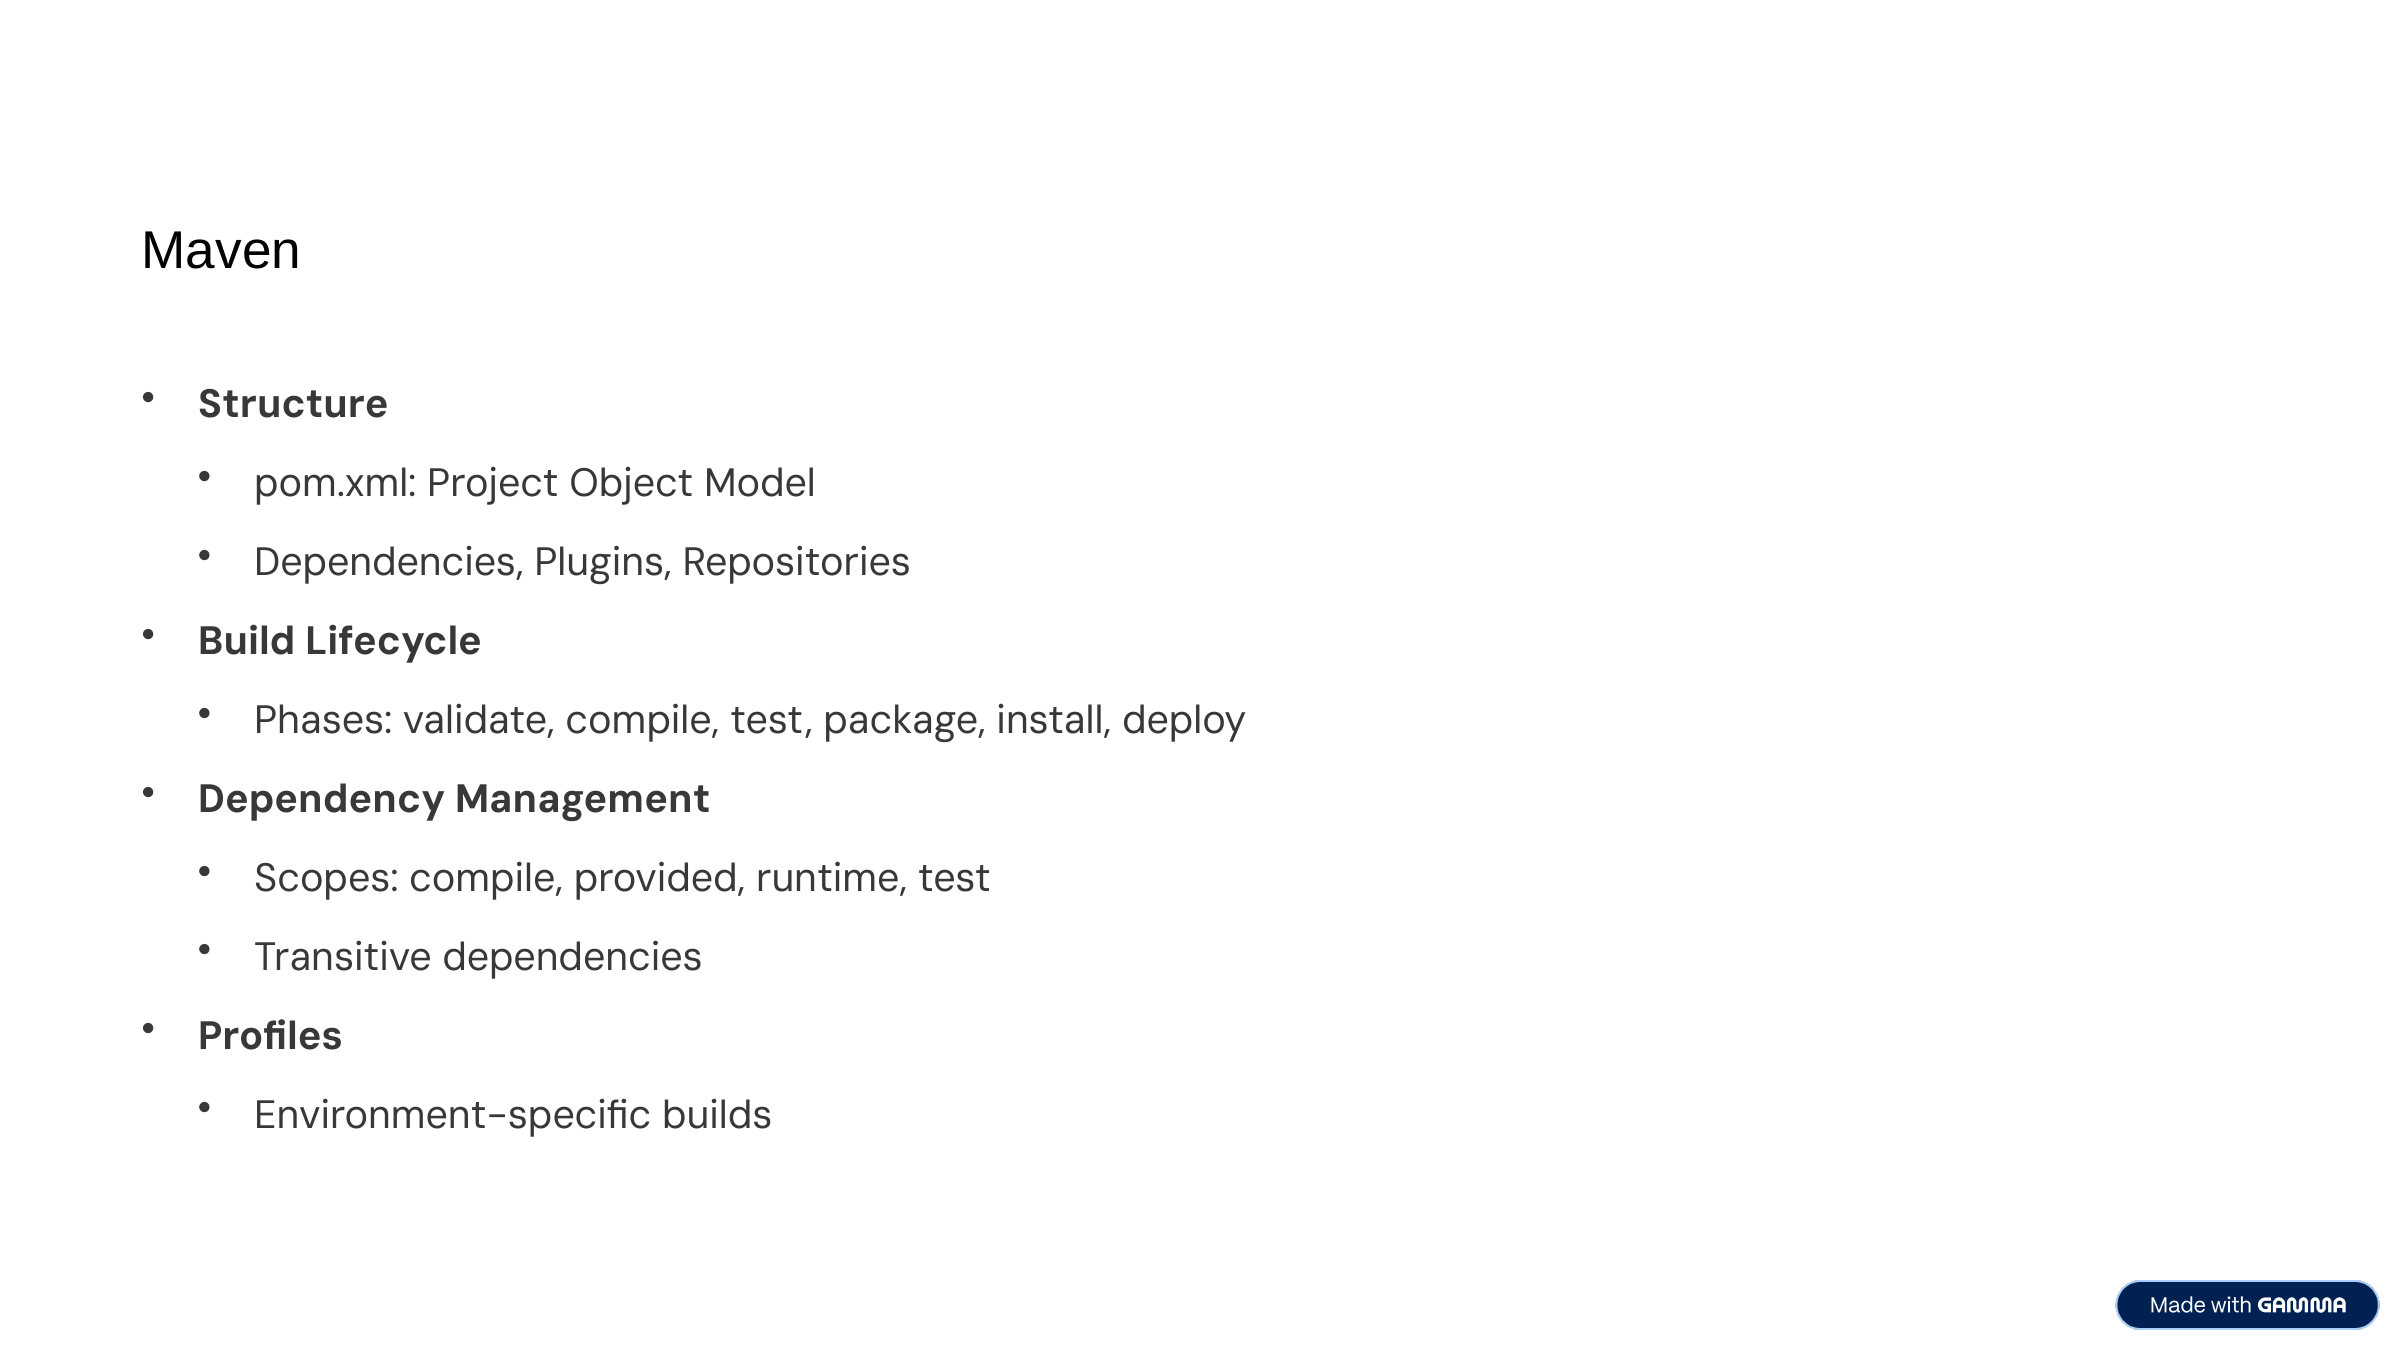

Maven
Structure
pom.xml: Project Object Model
Dependencies, Plugins, Repositories
Build Lifecycle
Phases: validate, compile, test, package, install, deploy
Dependency Management
Scopes: compile, provided, runtime, test
Transitive dependencies
Profiles
Environment-specific builds